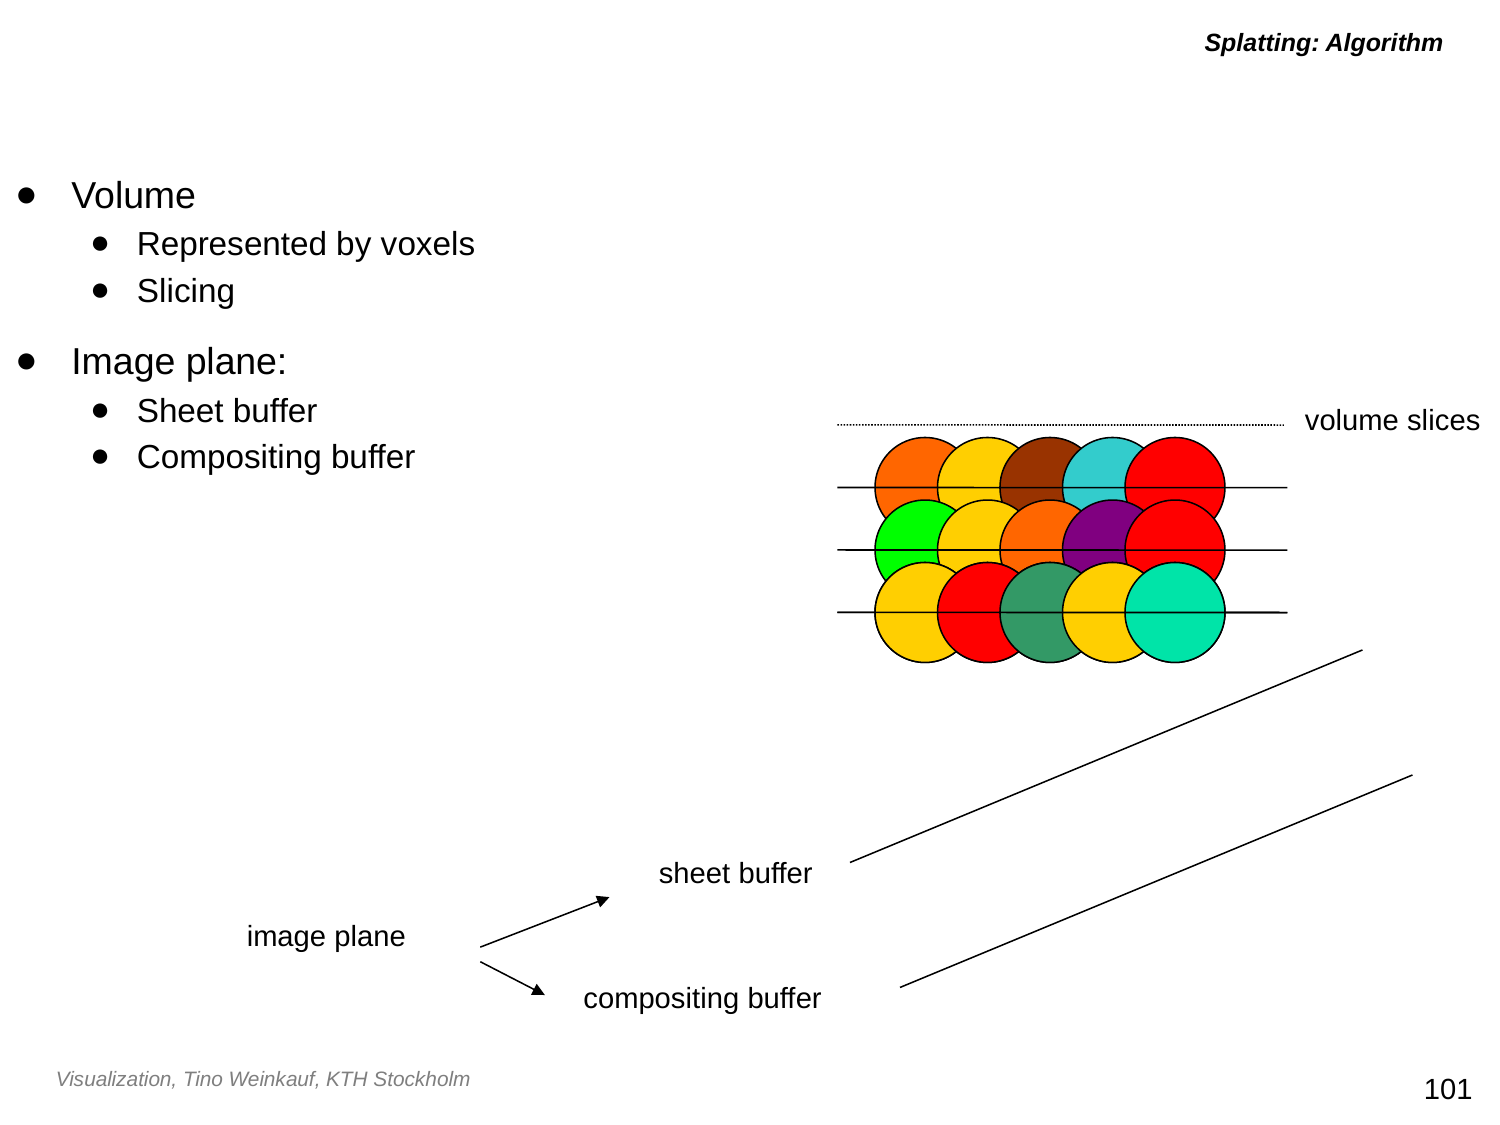

# Splatting: Algorithm

Volume
Represented by voxels
Slicing
Image plane:
Sheet buffer
Compositing buffer
volume slices

sheet buffer

image plane

compositing buffer
101